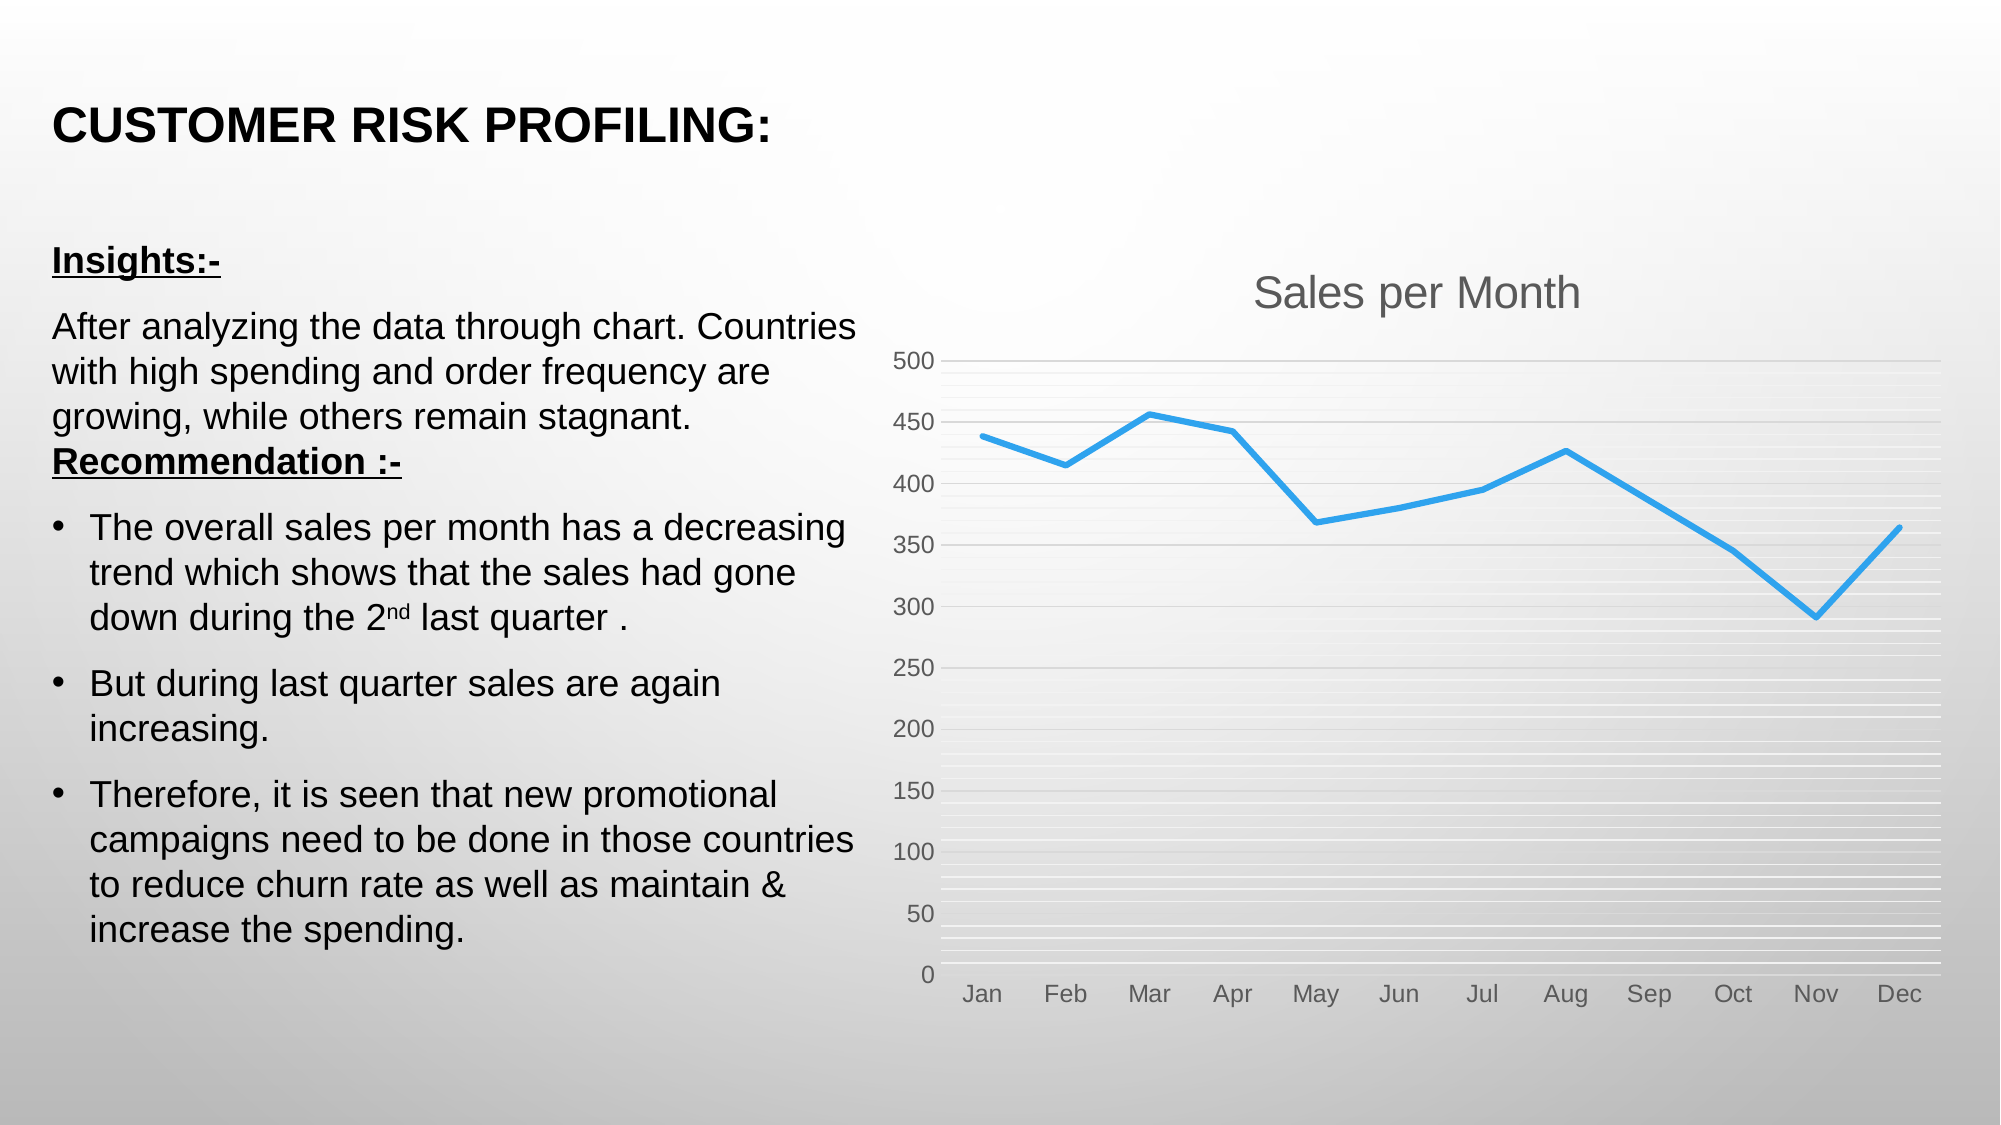

# Customer Risk Profiling:
Insights:-
After analyzing the data through chart. Countries with high spending and order frequency are growing, while others remain stagnant. Recommendation :-
The overall sales per month has a decreasing trend which shows that the sales had gone down during the 2nd last quarter .
But during last quarter sales are again increasing.
Therefore, it is seen that new promotional campaigns need to be done in those countries to reduce churn rate as well as maintain & increase the spending.

### Chart: Sales per Month

| Category |  |
|---|---|
| Jan | 438.57 |
| Feb | 414.81000000000006 |
| Mar | 456.39 |
| Apr | 442.5299999999999 |
| May | 368.2800000000001 |
| Jun | 380.16 |
| Jul | 395.0100000000001 |
| Aug | 426.6900000000001 |
| Sep | 386.09999999999997 |
| Oct | 345.5099999999998 |
| Nov | 291.05999999999995 |
| Dec | 364.32 |